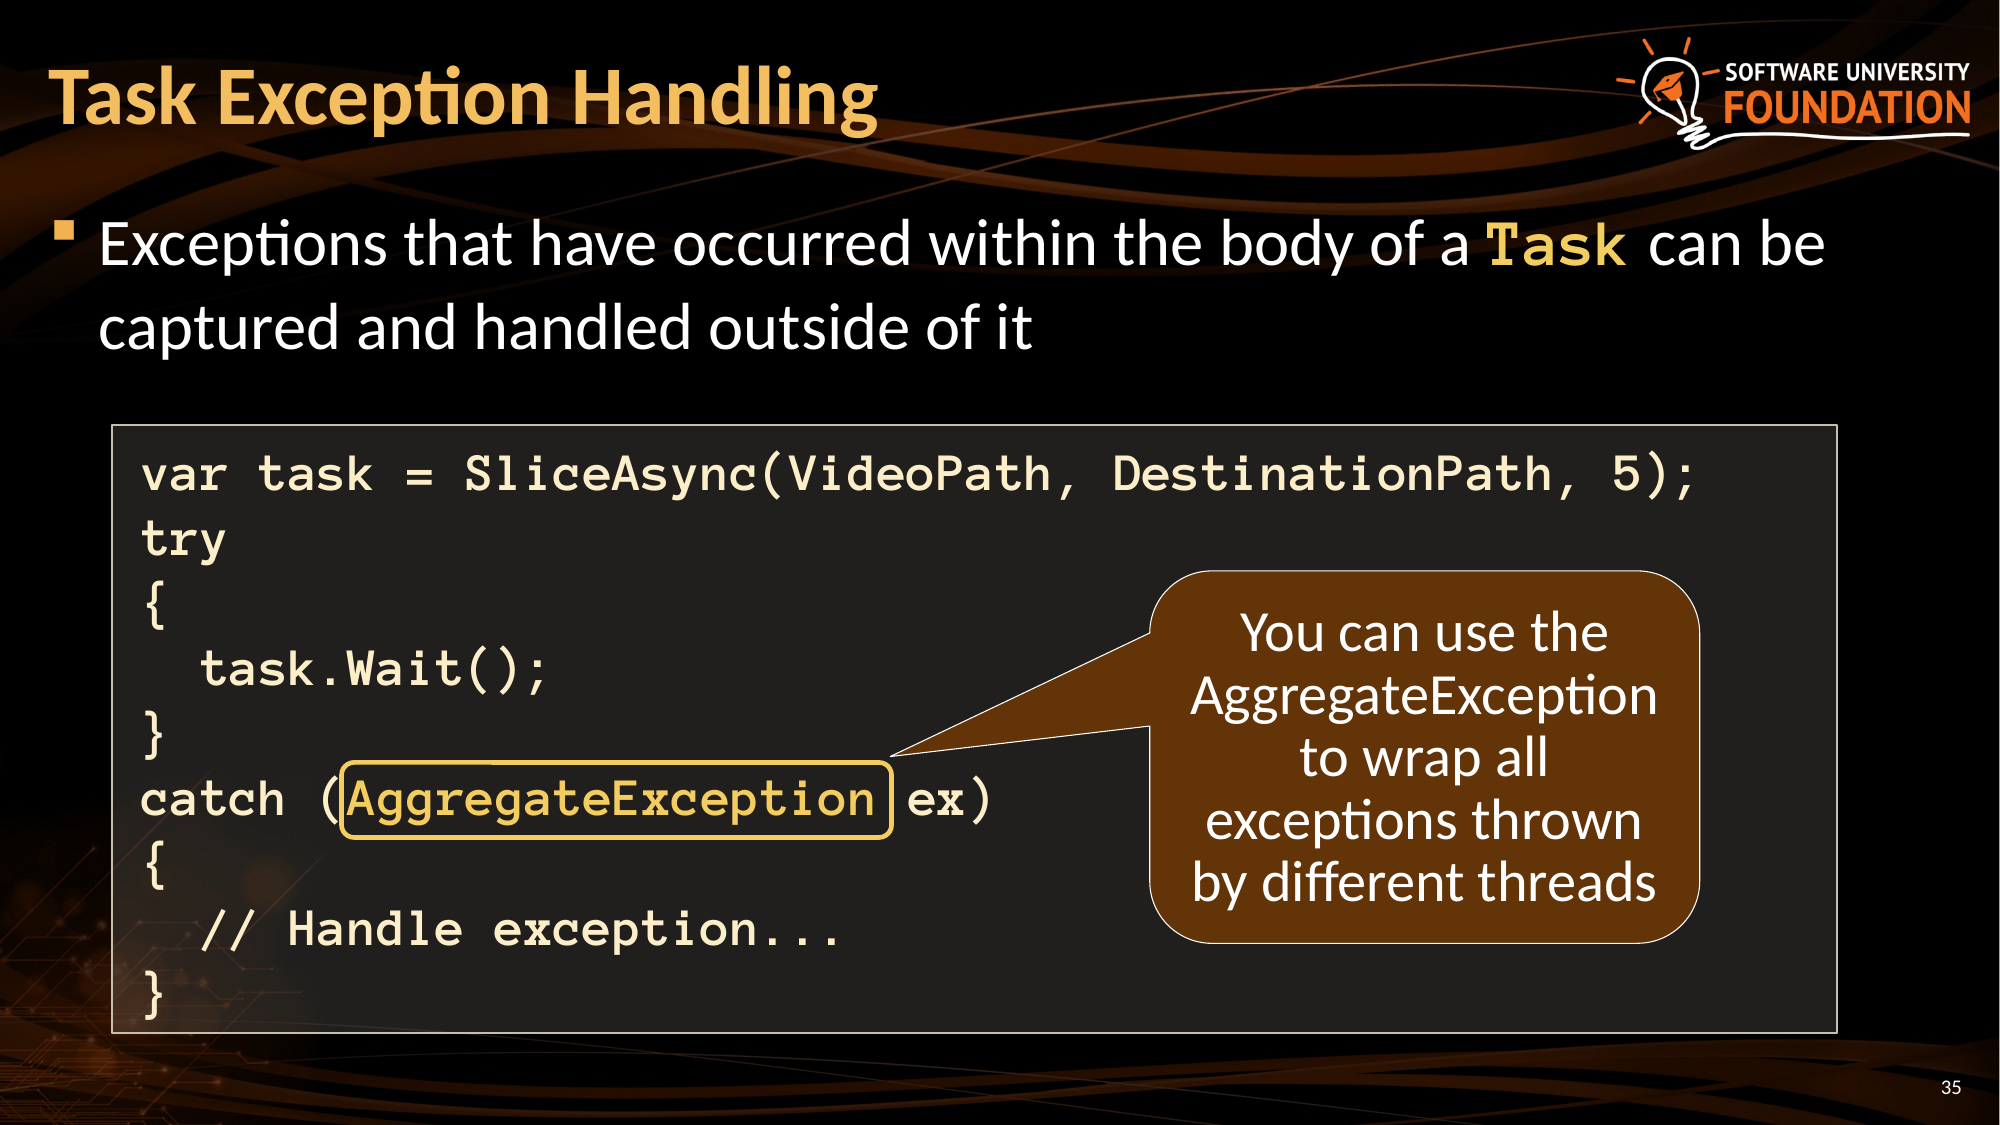

# Task Exception Handling
Exceptions that have occurred within the body of a Task can be captured and handled outside of it
var task = SliceAsync(VideoPath, DestinationPath, 5);
try
{
  task.Wait();
}
catch (AggregateException ex)
{
  // Handle exception...
}
You can use the AggregateException to wrap all exceptions thrown by different threads

35